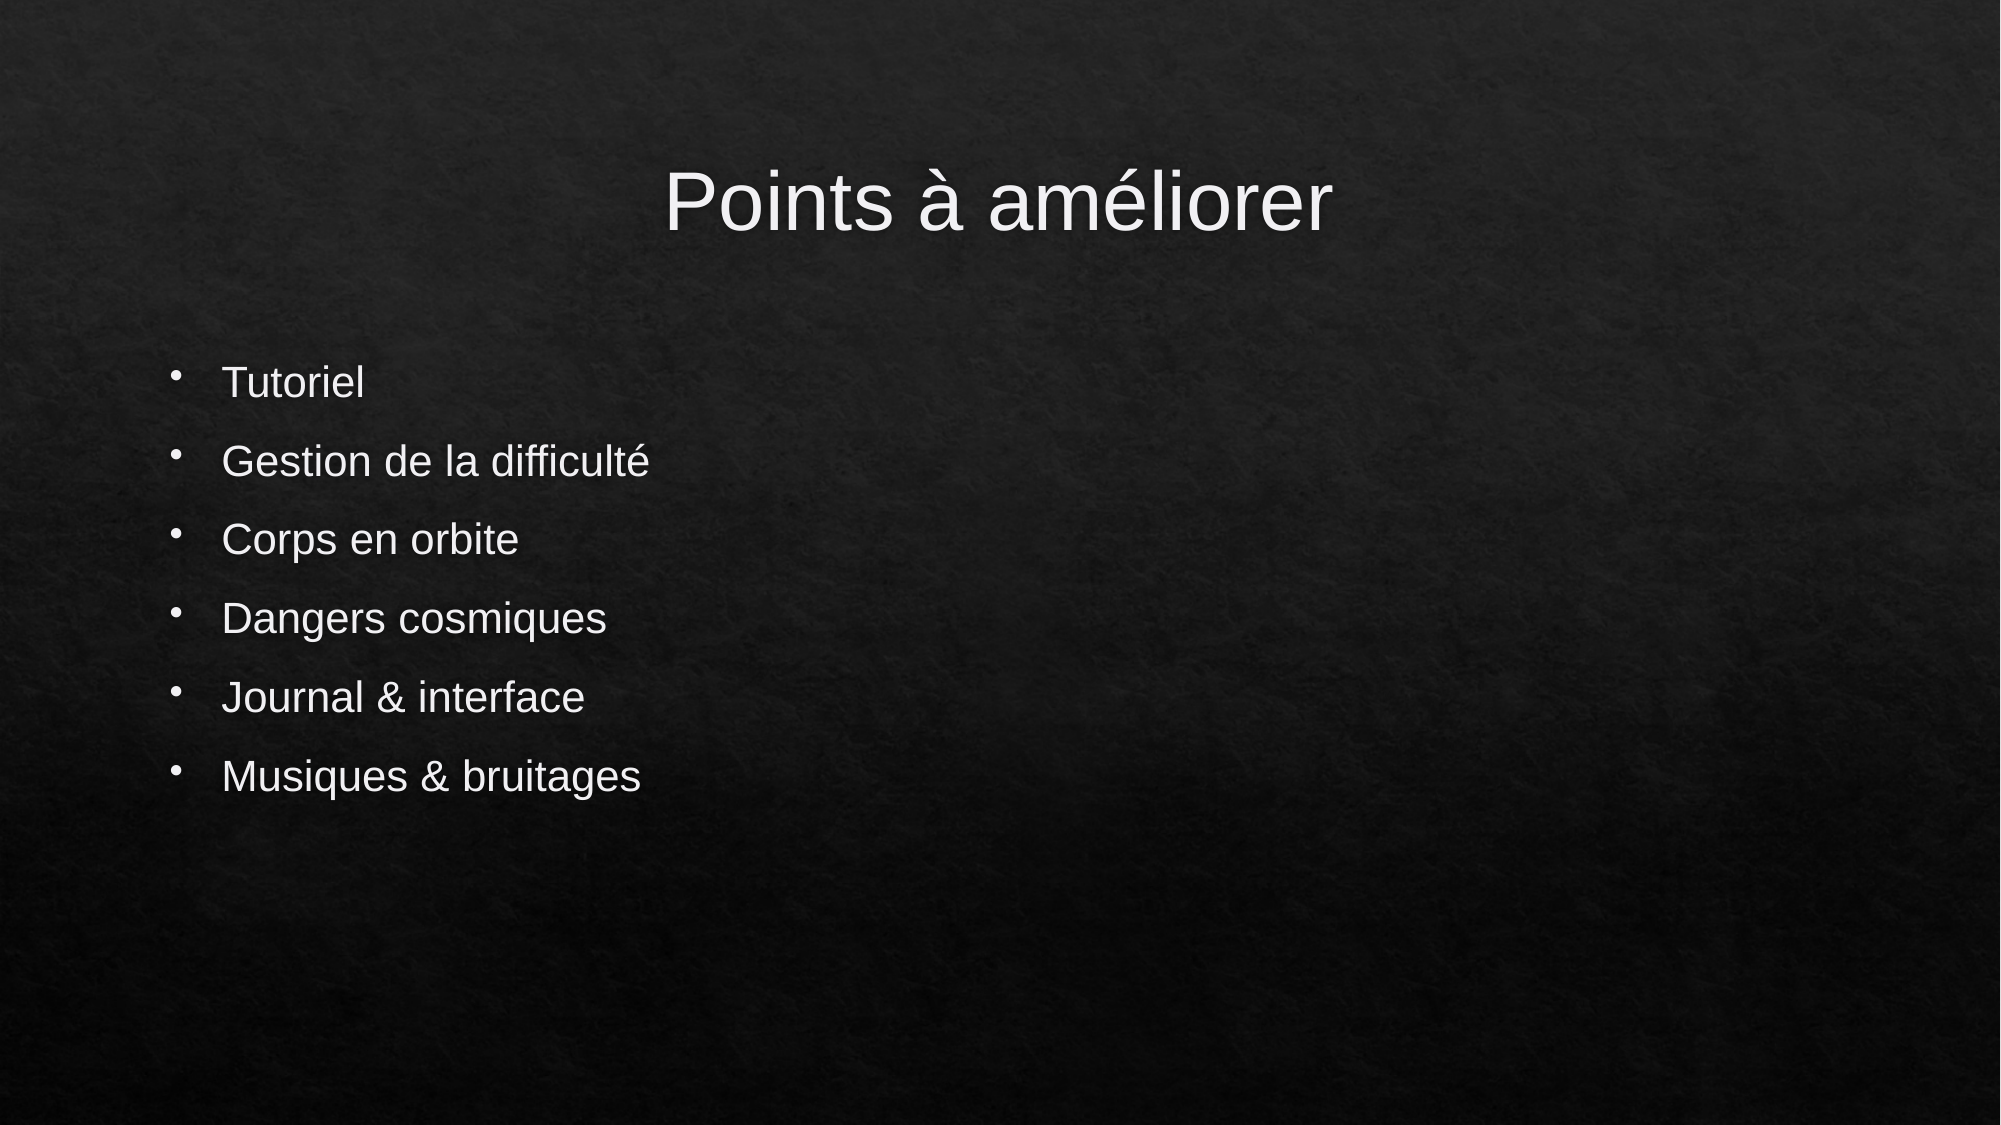

# Points à améliorer
Tutoriel
Gestion de la difficulté
Corps en orbite
Dangers cosmiques
Journal & interface
Musiques & bruitages